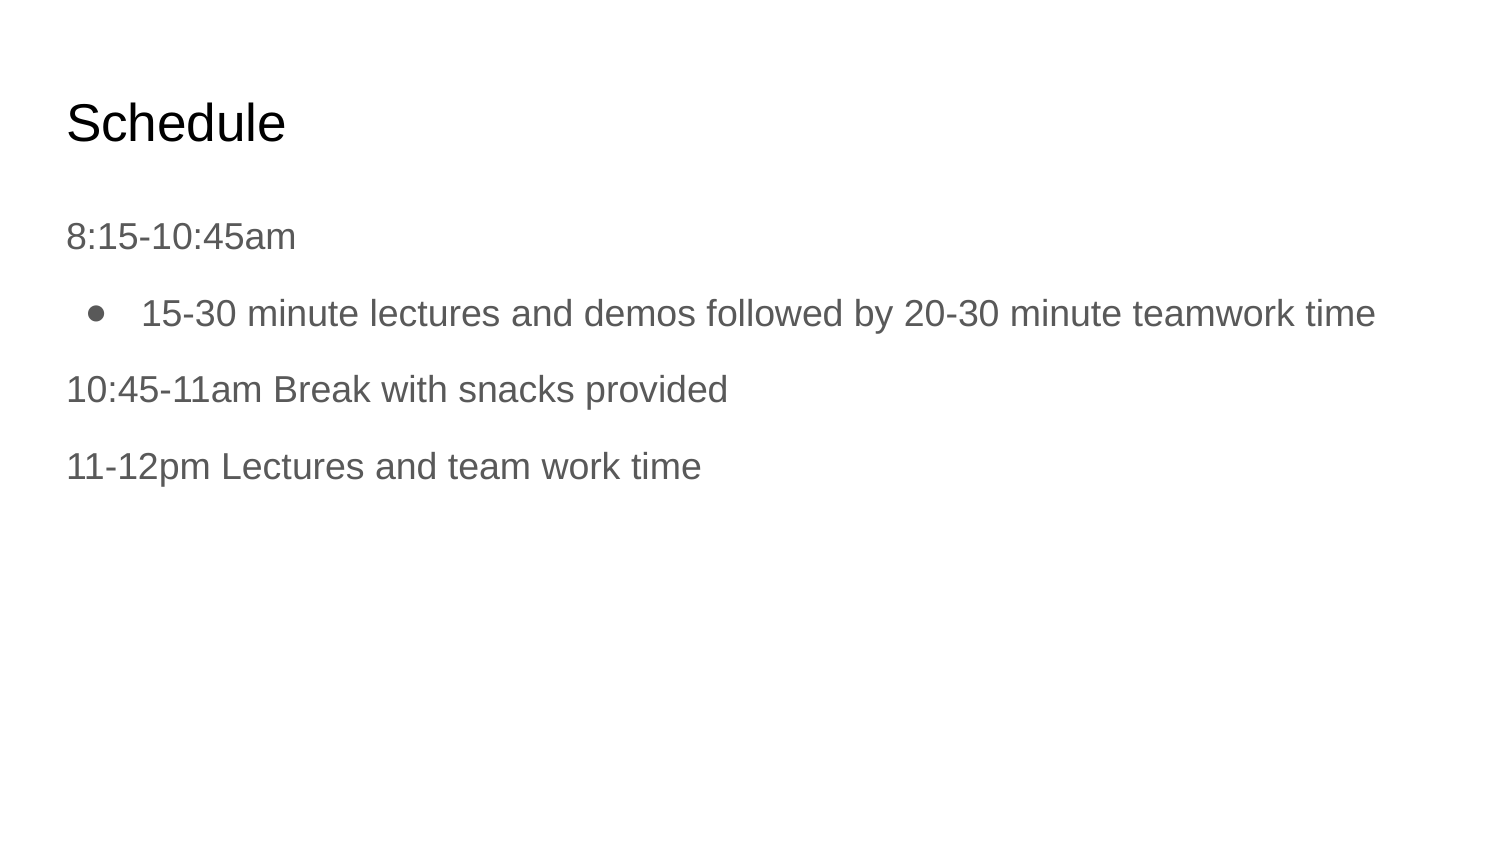

# Schedule
8:15-10:45am
15-30 minute lectures and demos followed by 20-30 minute teamwork time
10:45-11am Break with snacks provided
11-12pm Lectures and team work time